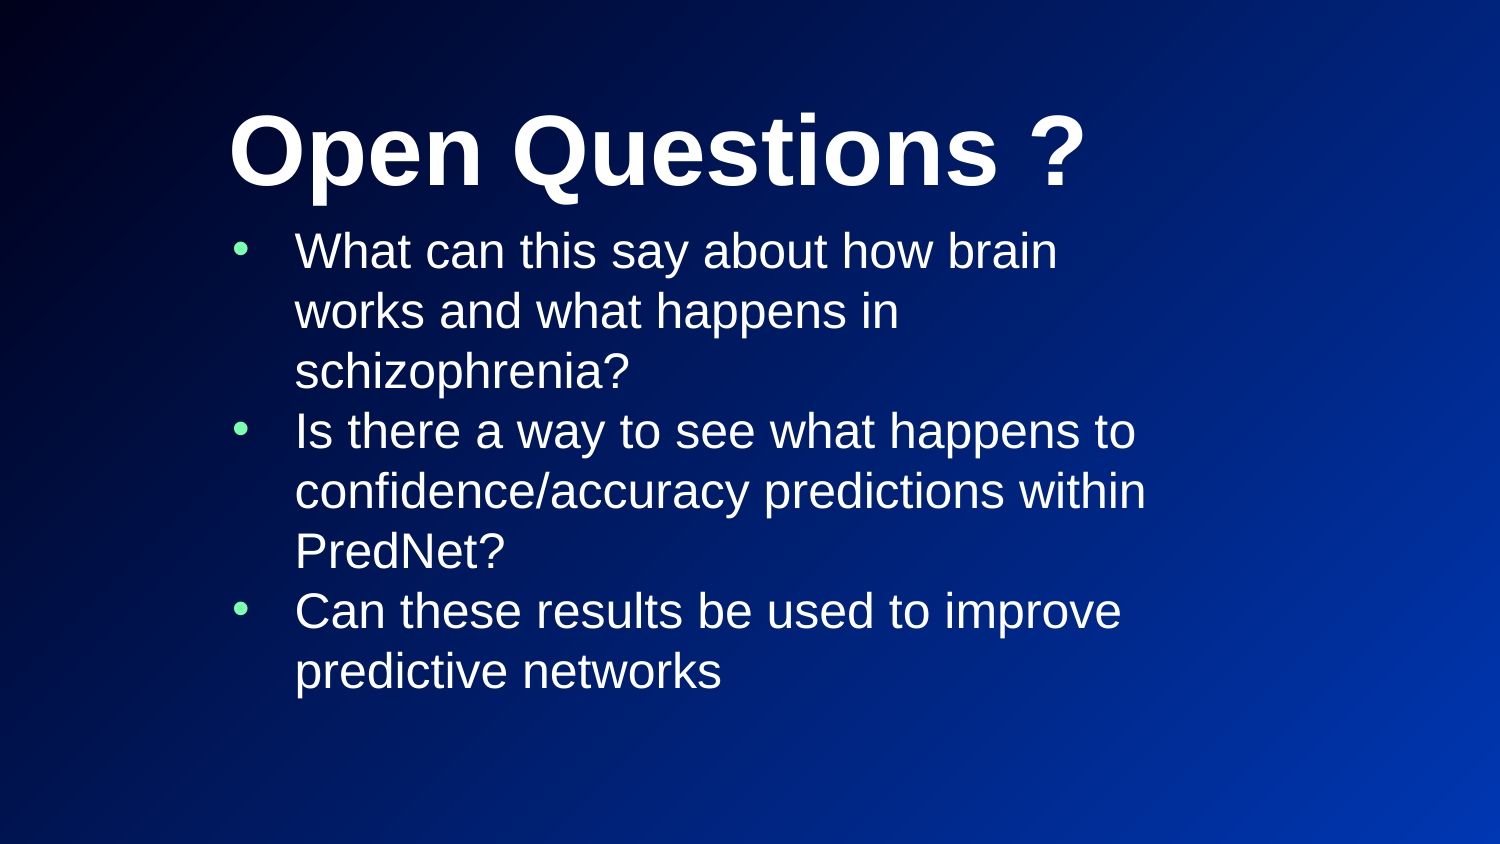

# Open Questions ?
What can this say about how brain works and what happens in schizophrenia?
Is there a way to see what happens to confidence/accuracy predictions within PredNet?
Can these results be used to improve predictive networks